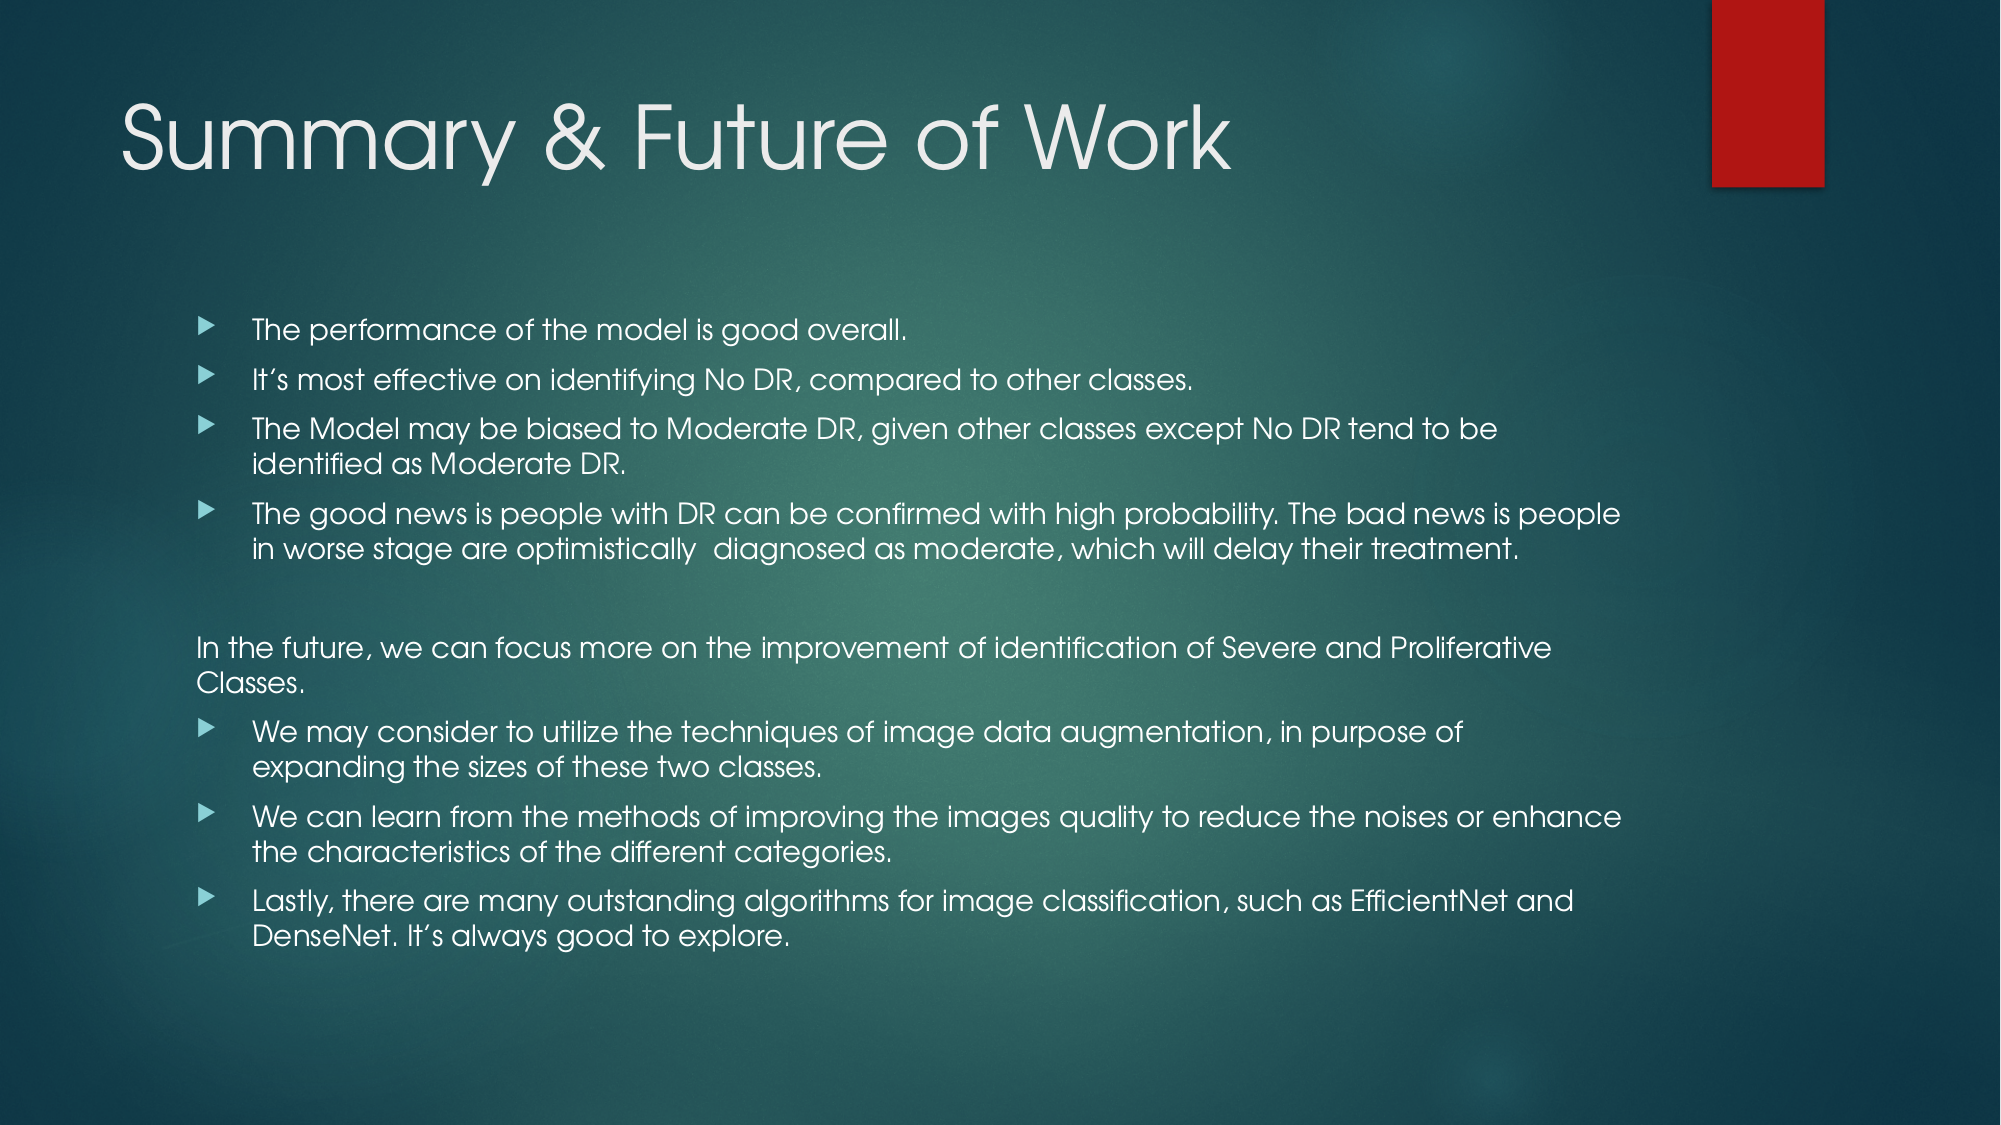

# Summary & Future of Work
The performance of the model is good overall.
It’s most effective on identifying No DR, compared to other classes.
The Model may be biased to Moderate DR, given other classes except No DR tend to be identified as Moderate DR.
The good news is people with DR can be confirmed with high probability. The bad news is people in worse stage are optimistically  diagnosed as moderate, which will delay their treatment.

In the future, we can focus more on the improvement of identification of Severe and Proliferative Classes.
We may consider to utilize the techniques of image data augmentation, in purpose of  expanding the sizes of these two classes.
We can learn from the methods of improving the images quality to reduce the noises or enhance the characteristics of the different categories.
Lastly, there are many outstanding algorithms for image classification, such as EfficientNet and DenseNet. It’s always good to explore.